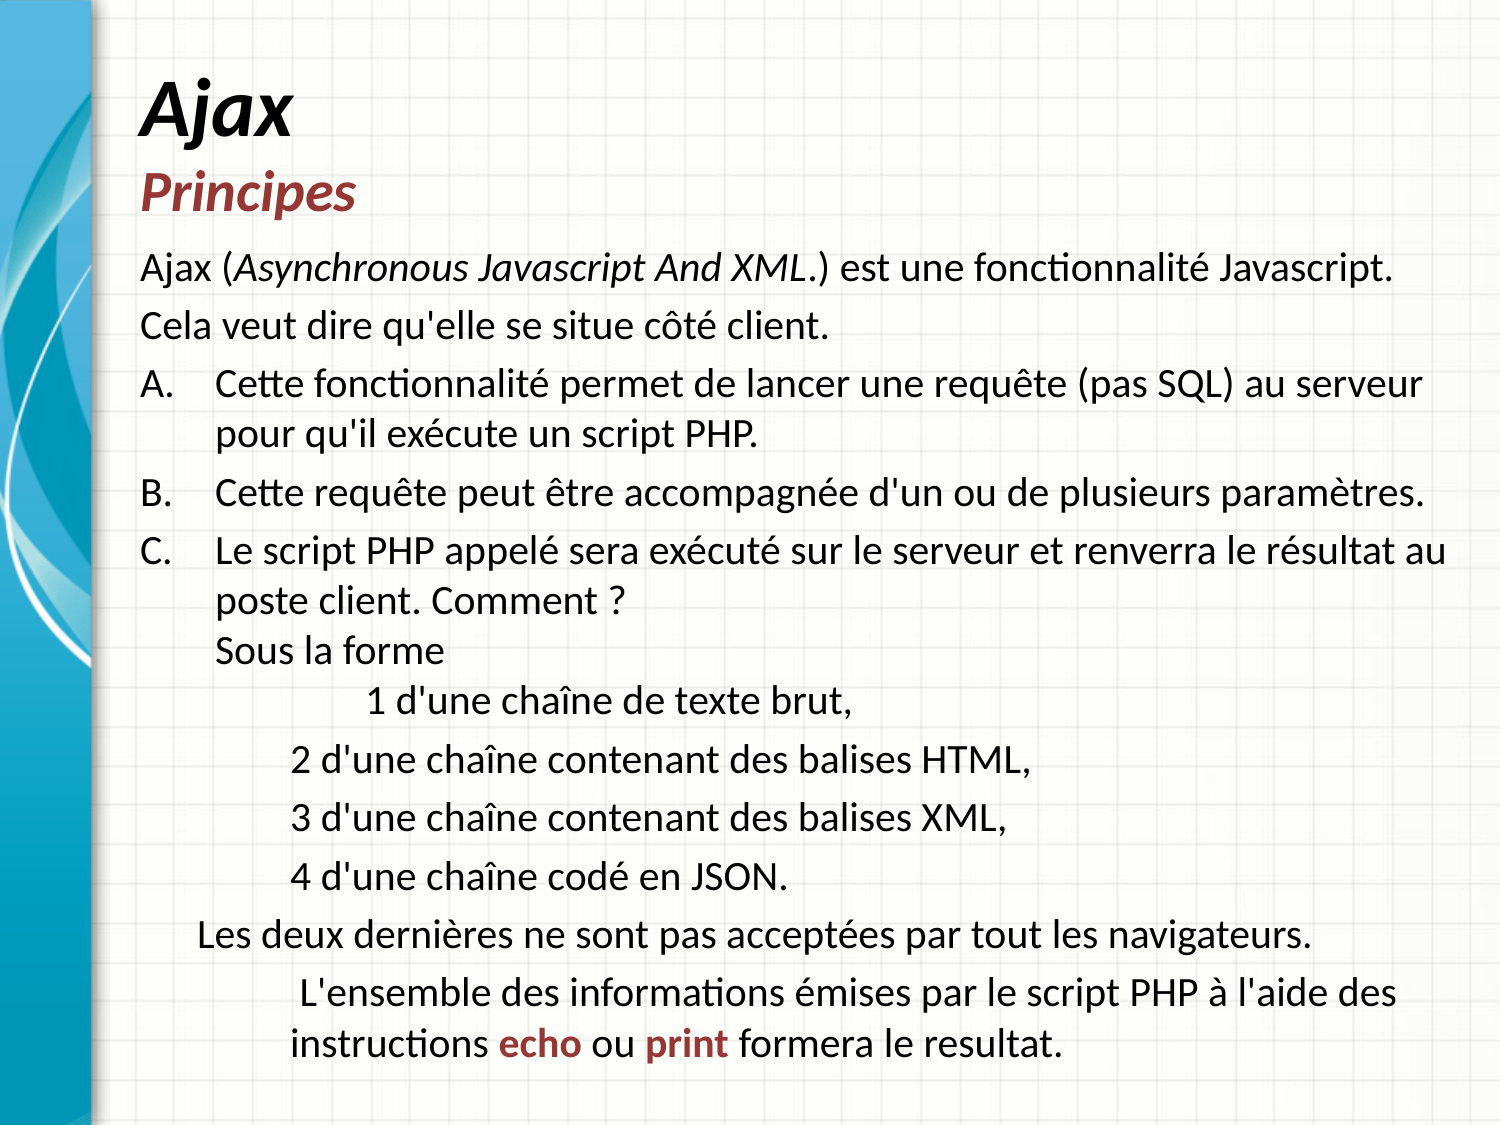

# Ajax Principes
Ajax (Asynchronous Javascript And XML.) est une fonctionnalité Javascript.
Cela veut dire qu'elle se situe côté client.
Cette fonctionnalité permet de lancer une requête (pas SQL) au serveur pour qu'il exécute un script PHP.
Cette requête peut être accompagnée d'un ou de plusieurs paramètres.
Le script PHP appelé sera exécuté sur le serveur et renverra le résultat au poste client. Comment ?
Sous la forme
 	1 d'une chaîne de texte brut,
	2 d'une chaîne contenant des balises HTML,
	3 d'une chaîne contenant des balises XML,
	4 d'une chaîne codé en JSON.
      Les deux dernières ne sont pas acceptées par tout les navigateurs.
     	 L'ensemble des informations émises par le script PHP à l'aide des 	instructions echo ou print formera le resultat.